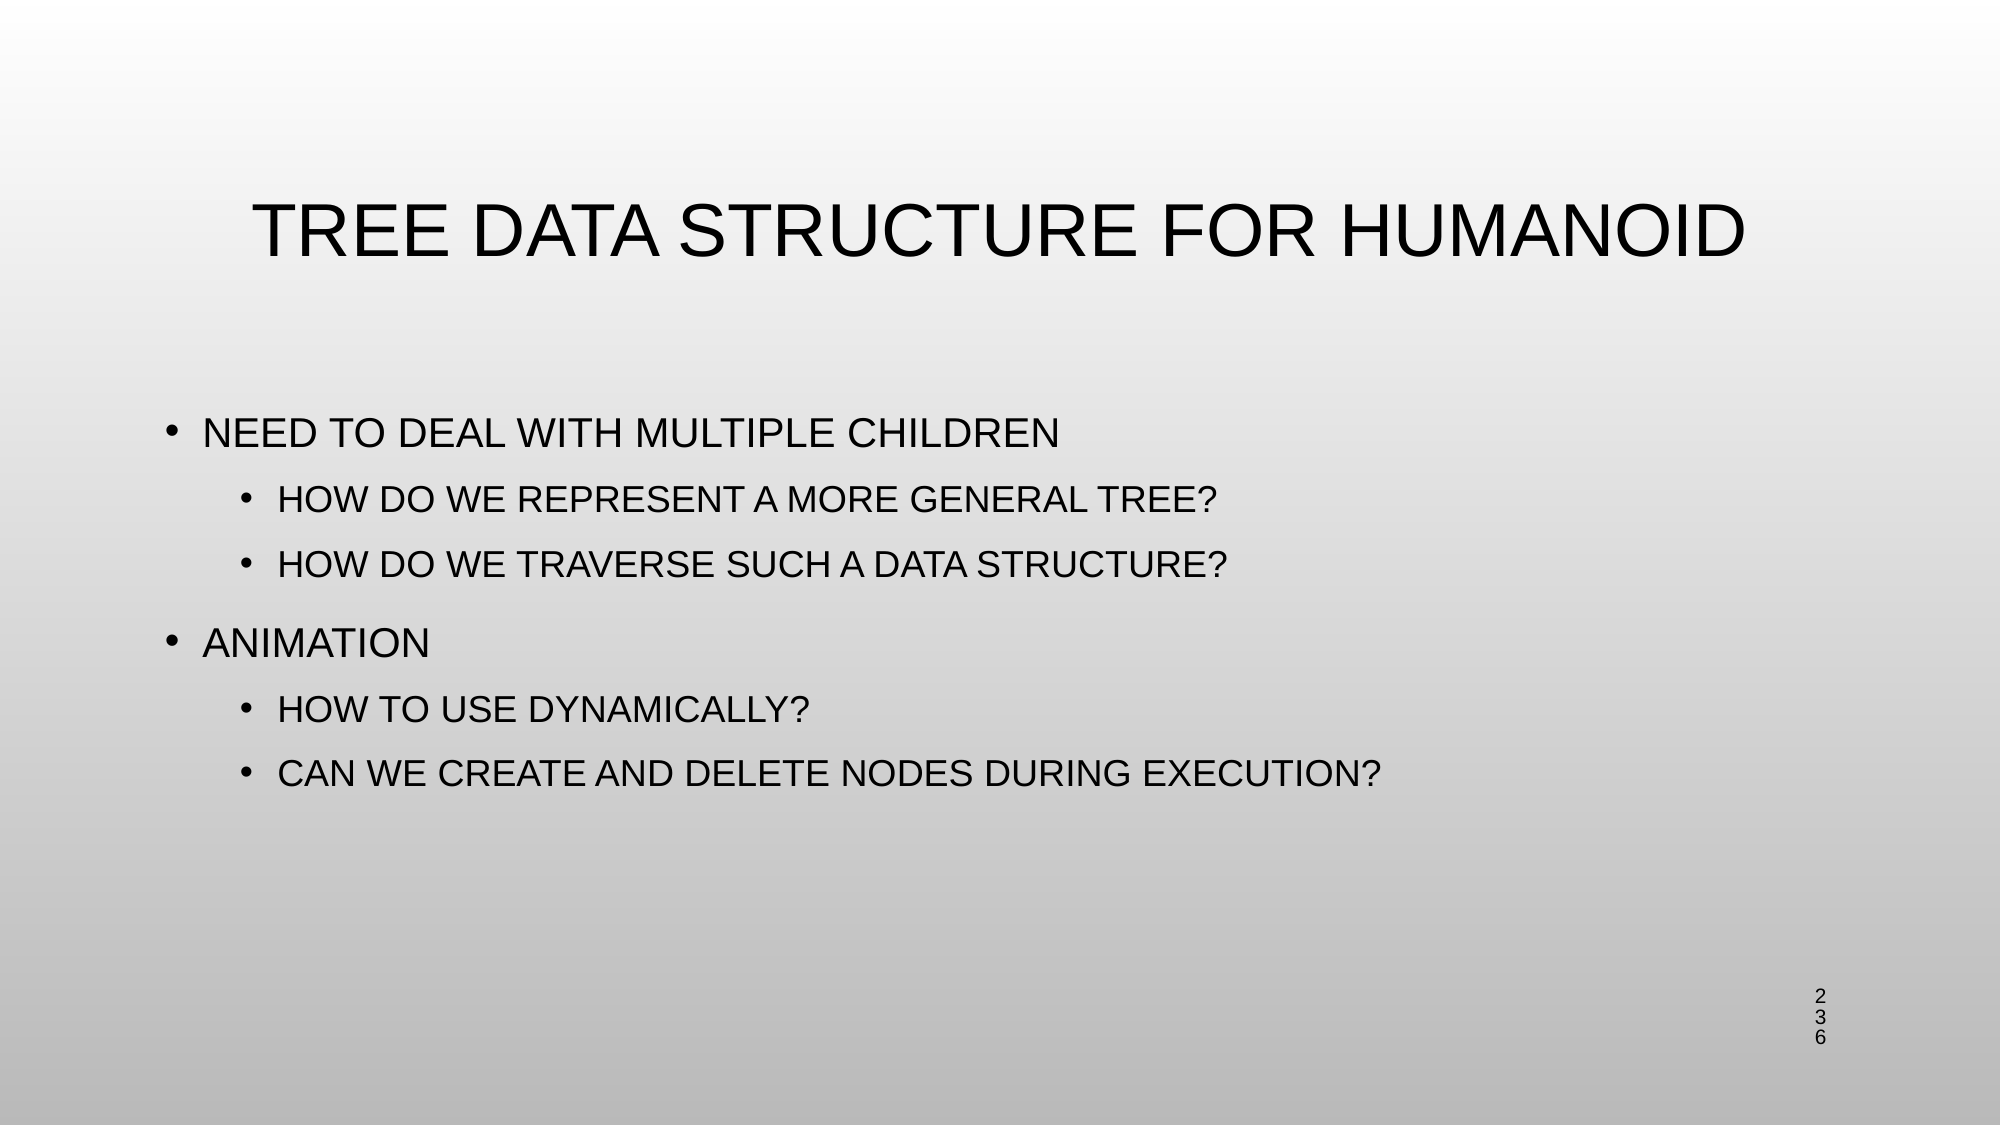

# Tree Data Structure for Humanoid
Need to deal with multiple children
How do we represent a more general tree?
How do we traverse such a data structure?
Animation
How to use dynamically?
Can we create and delete nodes during execution?
236